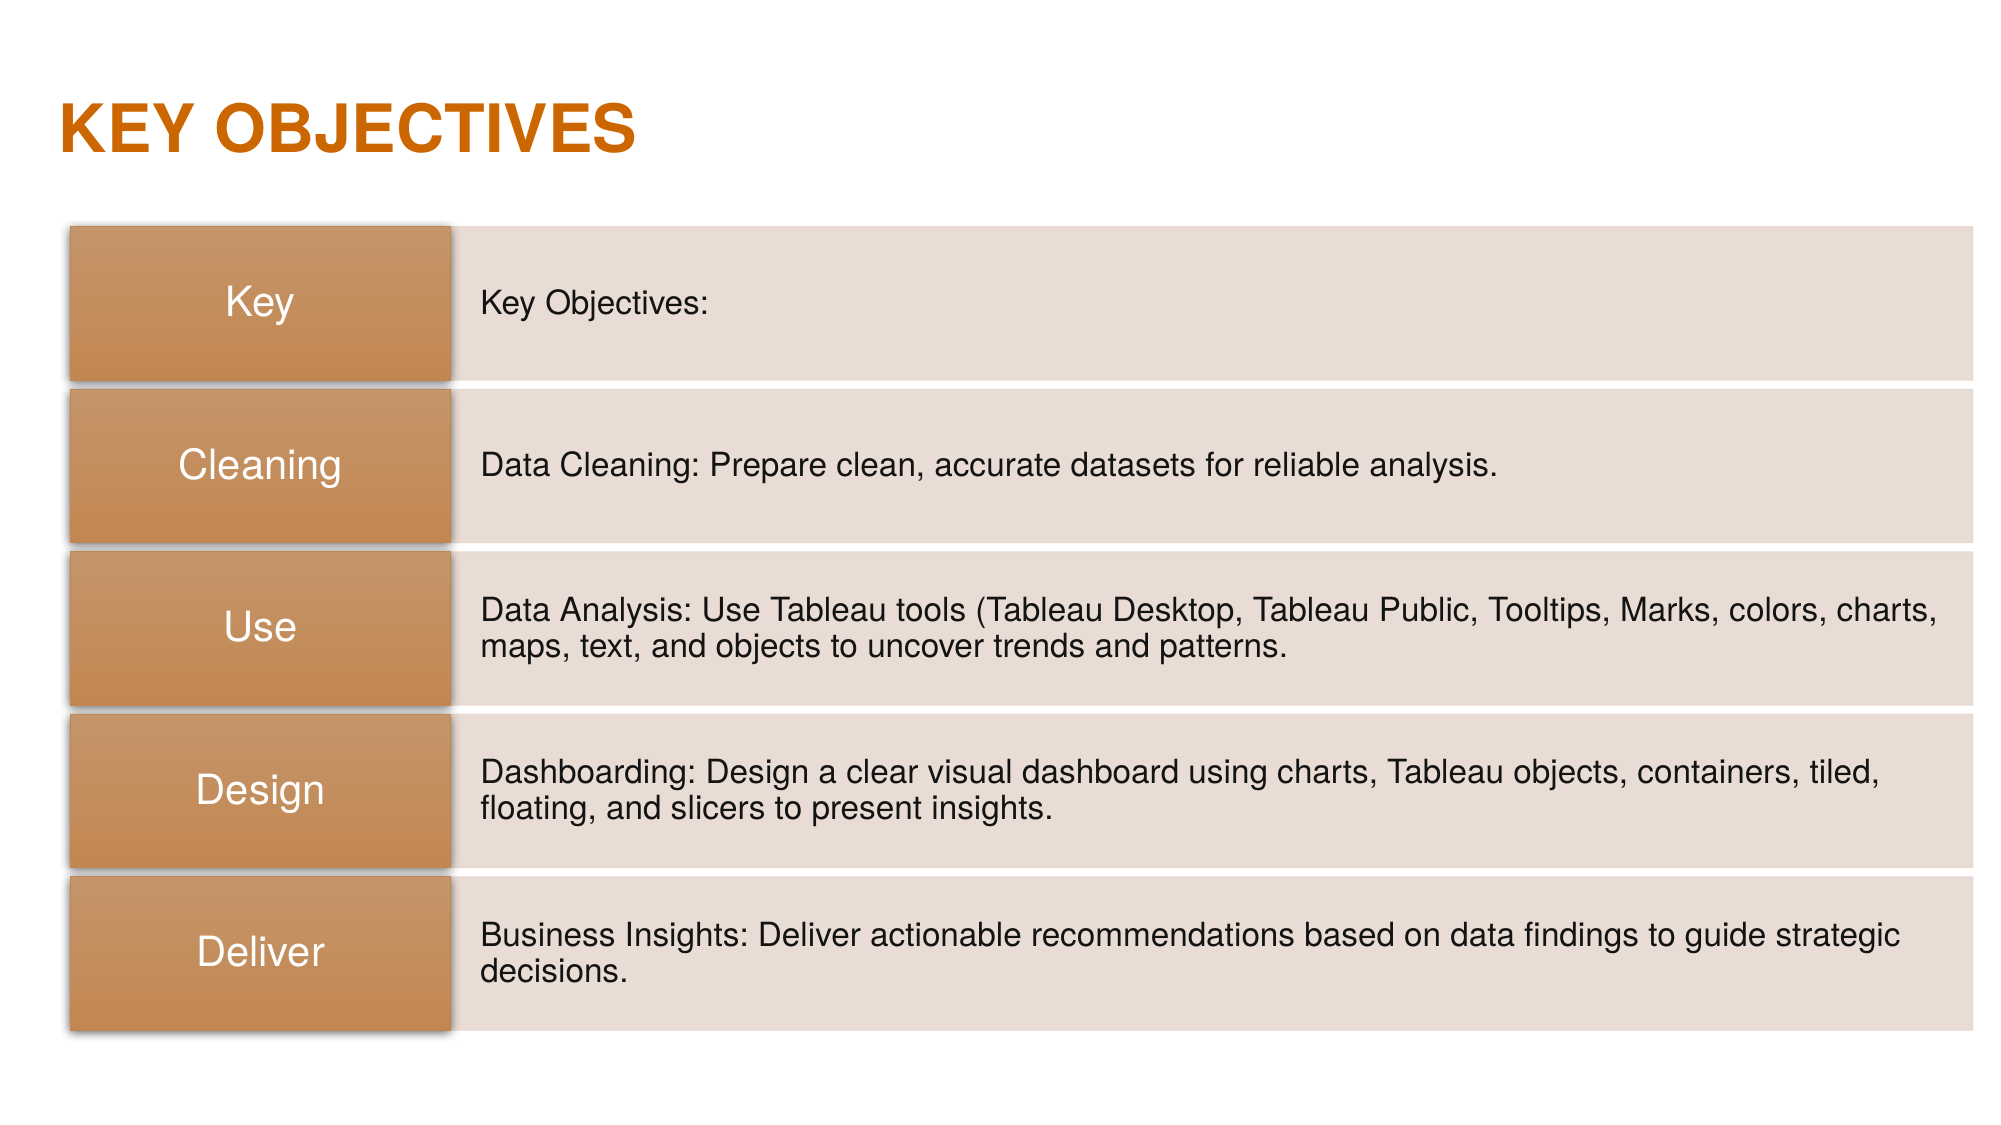

# KEY OBJECTIVES
Key Objectives:
Key
Data Cleaning: Prepare clean, accurate datasets for reliable analysis.
Cleaning
Data Analysis: Use Tableau tools (Tableau Desktop, Tableau Public, Tooltips, Marks, colors, charts, maps, text, and objects to uncover trends and patterns.
Use
Dashboarding: Design a clear visual dashboard using charts, Tableau objects, containers, tiled, floating, and slicers to present insights.
Design
Business Insights: Deliver actionable recommendations based on data findings to guide strategic decisions.
Deliver